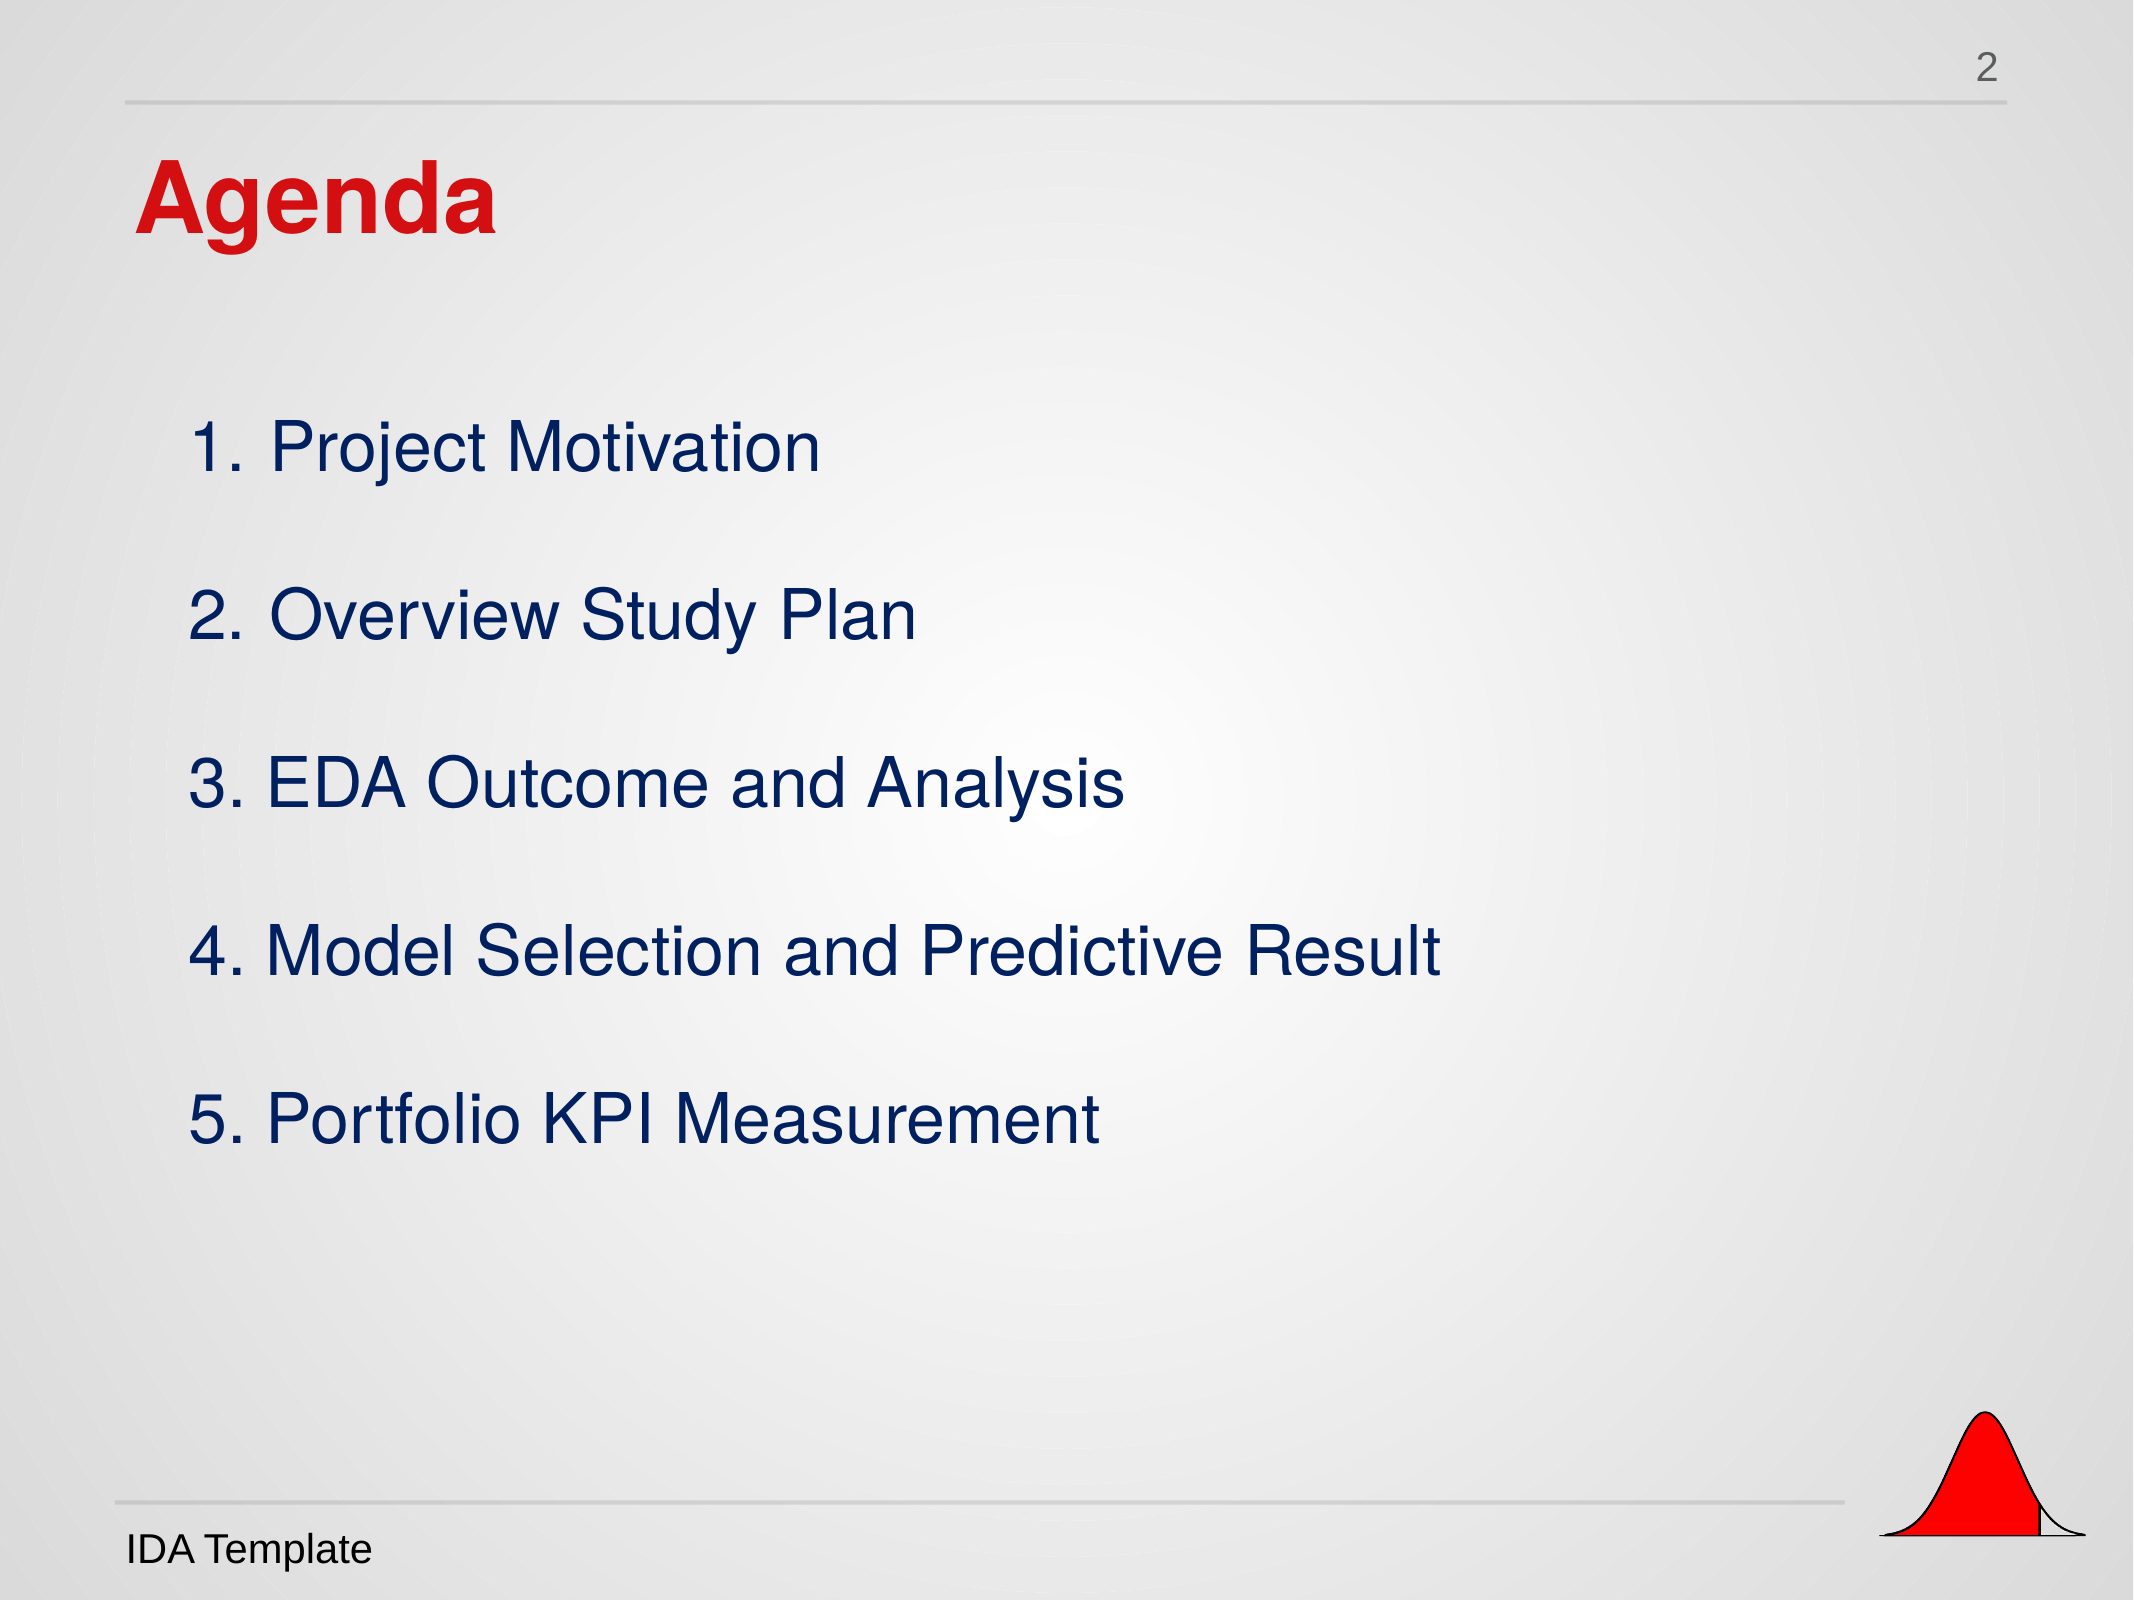

2
Agenda

Project Motivation

Overview Study Plan

3. EDA Outcome and Analysis

4. Model Selection and Predictive Result

5. Portfolio KPI Measurement

IDA Template